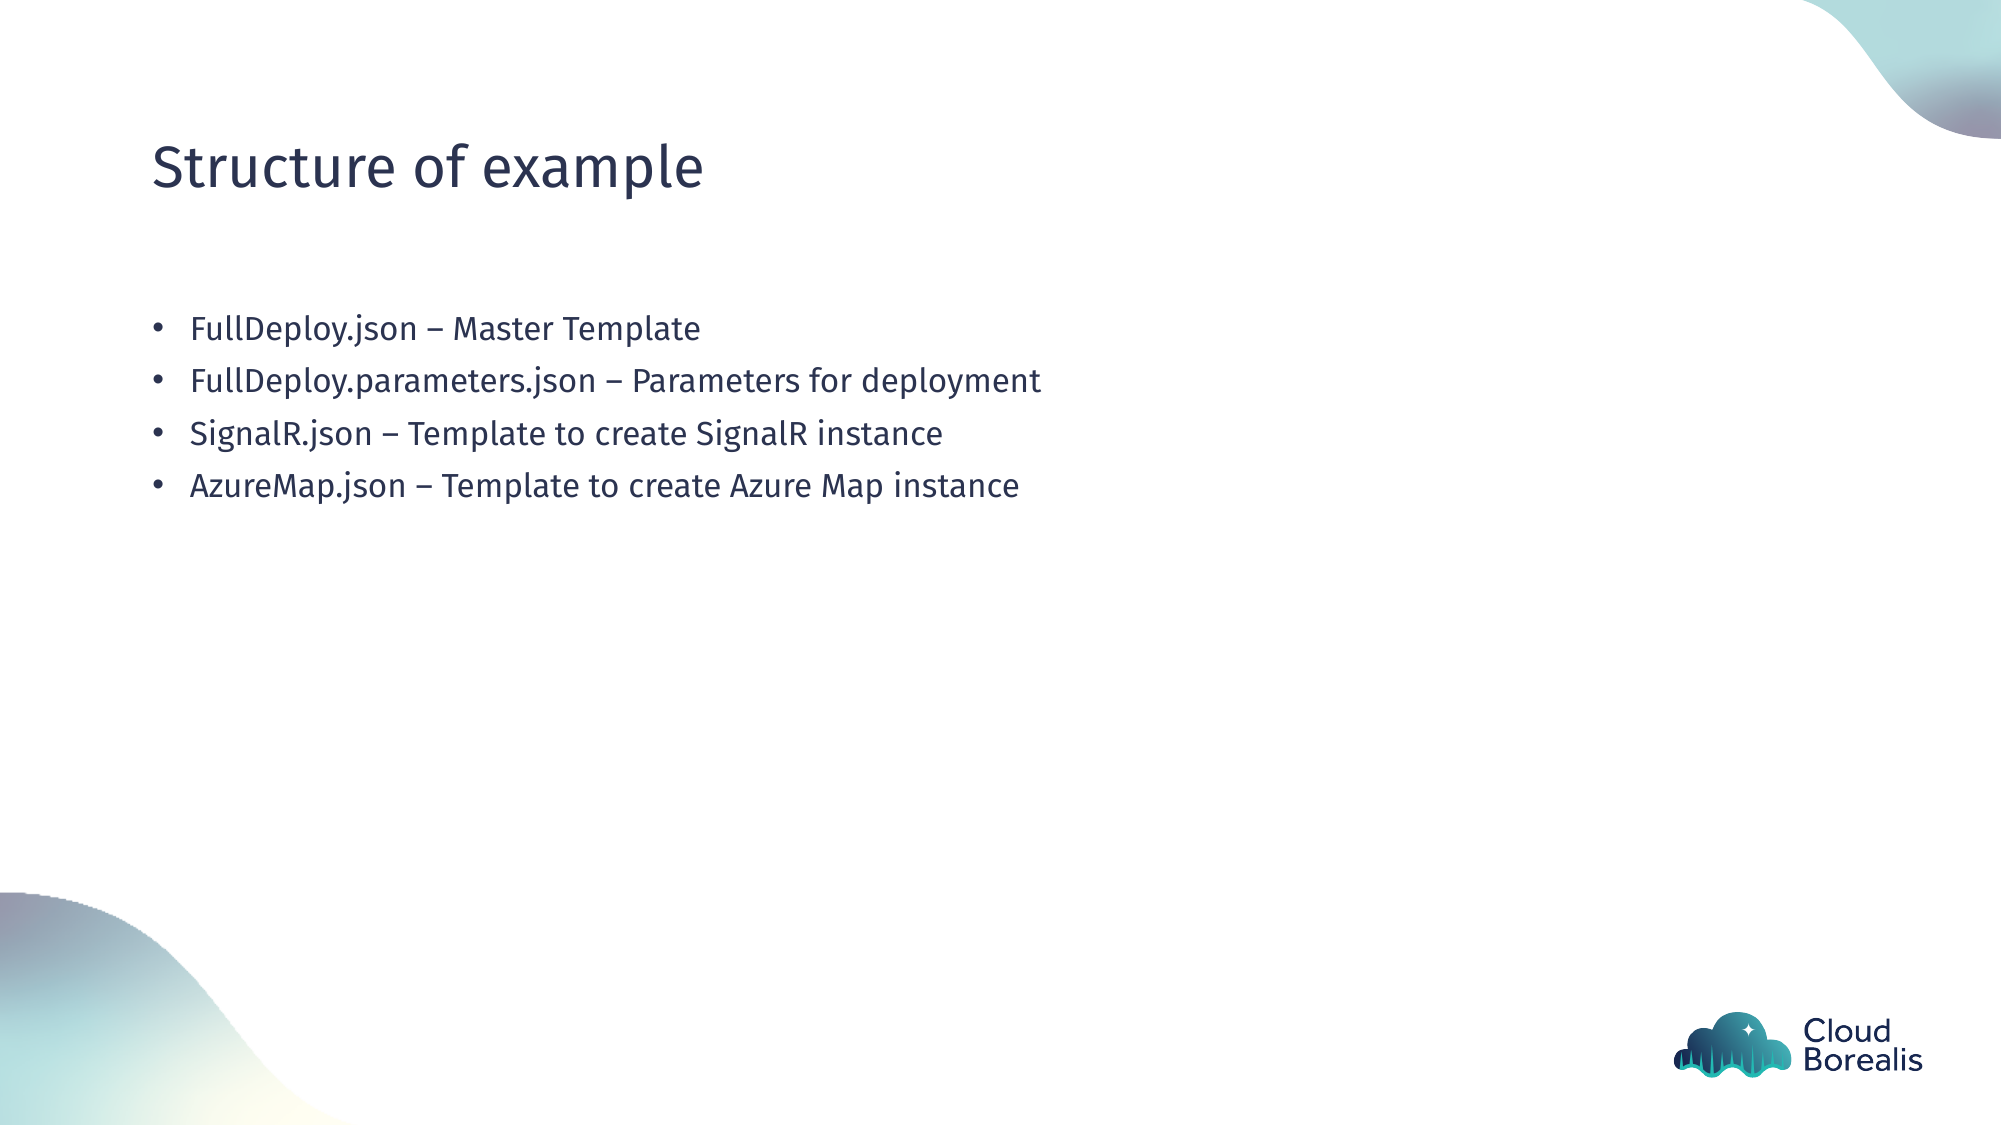

# Structure of example
FullDeploy.json – Master Template
FullDeploy.parameters.json – Parameters for deployment
SignalR.json – Template to create SignalR instance
AzureMap.json – Template to create Azure Map instance